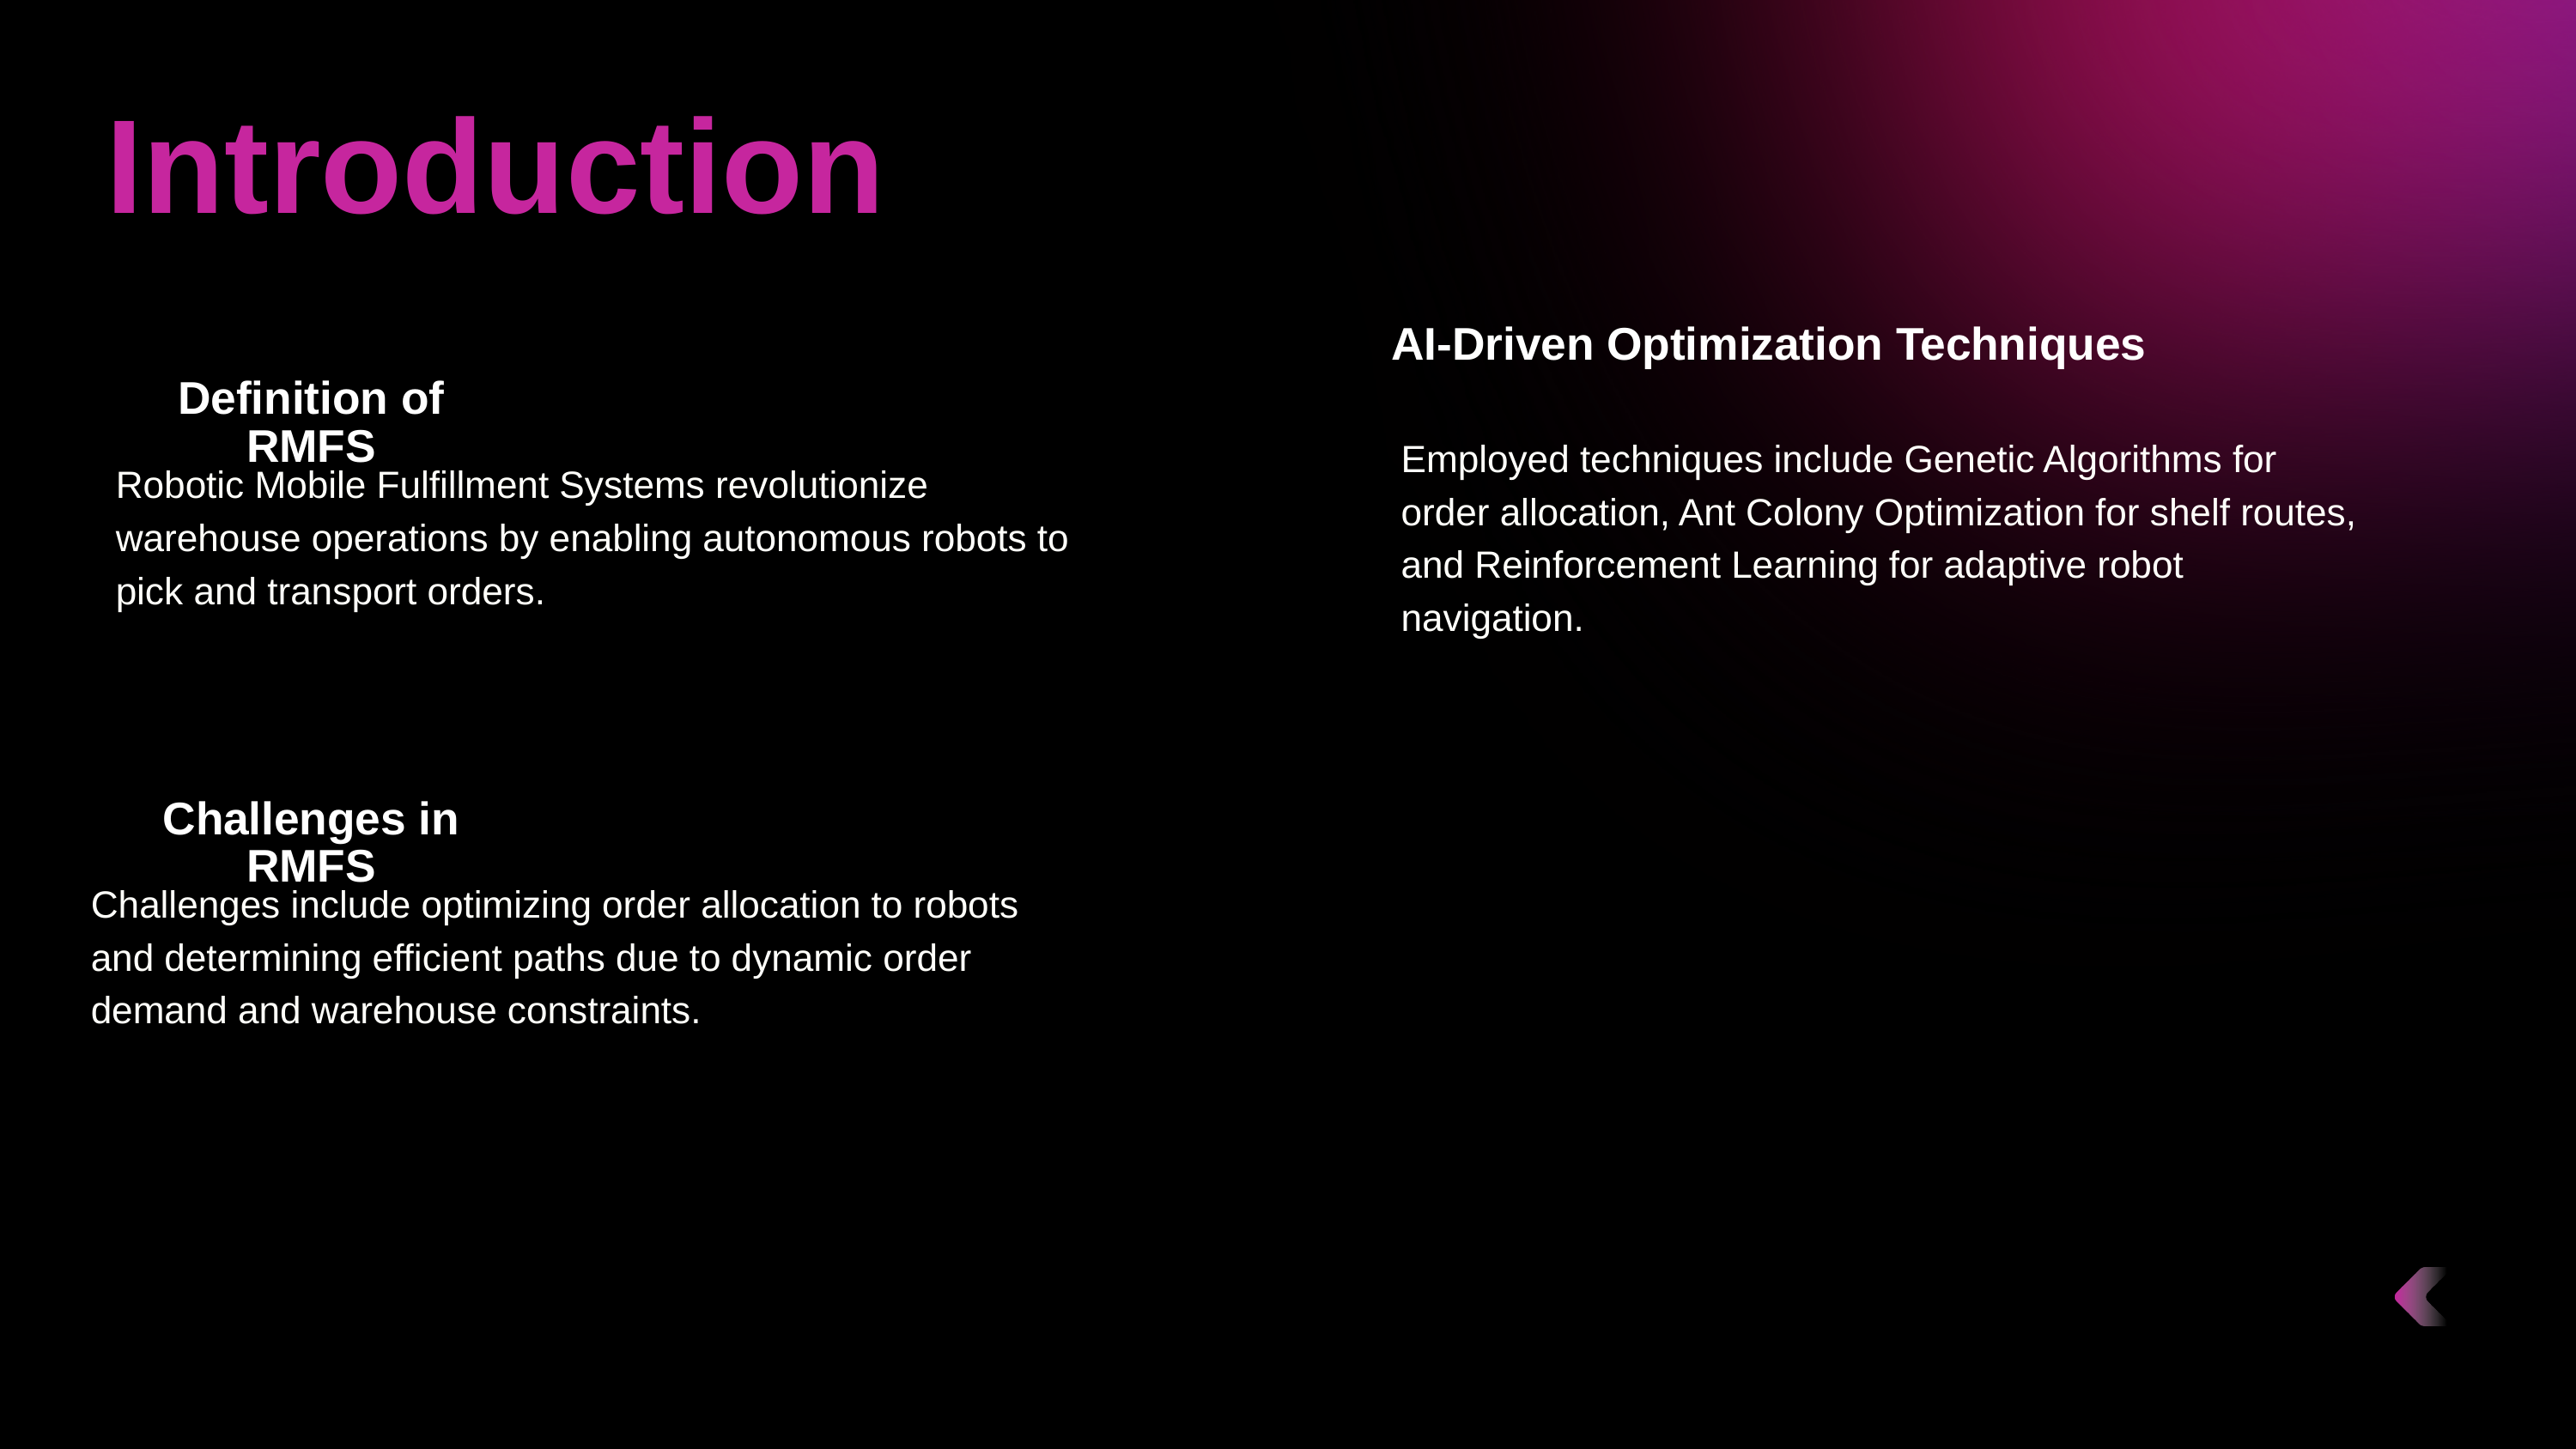

Introduction
AI-Driven Optimization Techniques
Definition of RMFS
Employed techniques include Genetic Algorithms for order allocation, Ant Colony Optimization for shelf routes, and Reinforcement Learning for adaptive robot navigation.

Robotic Mobile Fulfillment Systems revolutionize warehouse operations by enabling autonomous robots to pick and transport orders.

Challenges in RMFS
Challenges include optimizing order allocation to robots and determining efficient paths due to dynamic order demand and warehouse constraints.